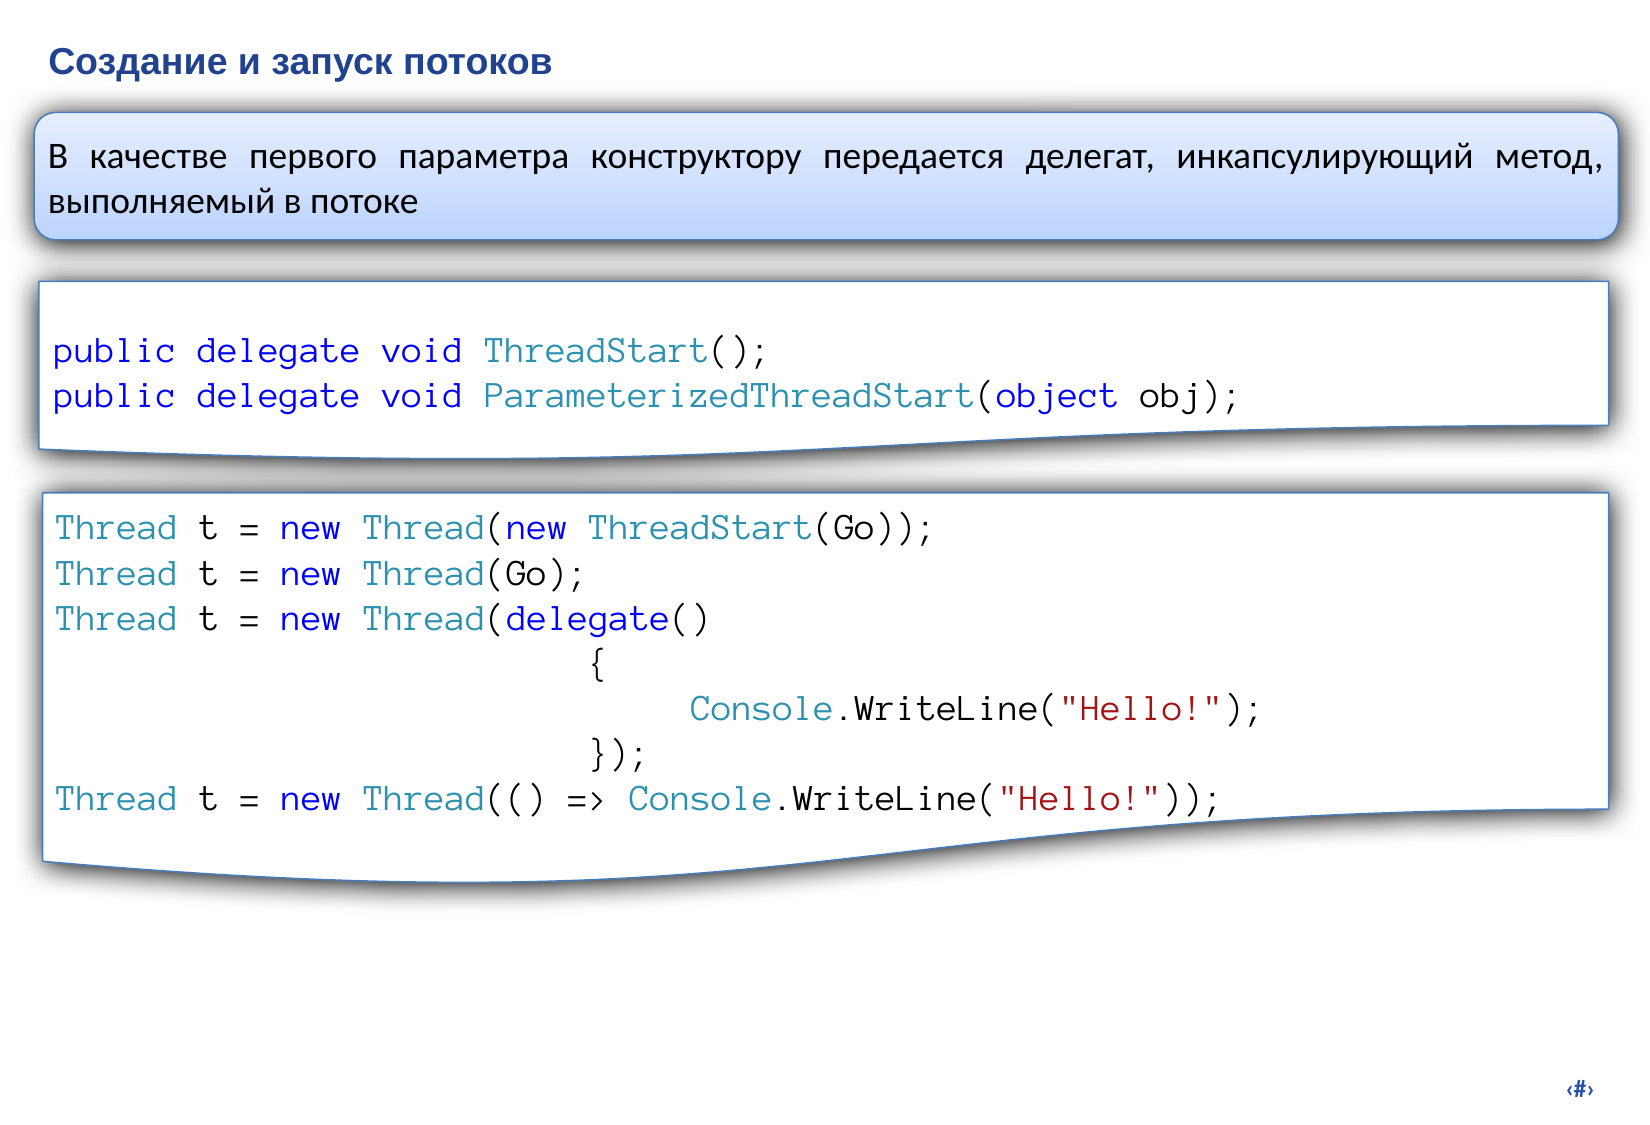

# Создание и запуск потоков

В качестве первого параметра конструктору передается делегат, инкапсулирующий метод, выполняемый в потоке

public delegate void ThreadStart();
public delegate void ParameterizedThreadStart(object obj);

Thread t = new Thread(new ThreadStart(Go));
Thread t = new Thread(Go);
Thread t = new Thread(delegate()
                          {
                               Console.WriteLine("Hello!");
                          });
Thread t = new Thread(() => Console.WriteLine("Hello!"));